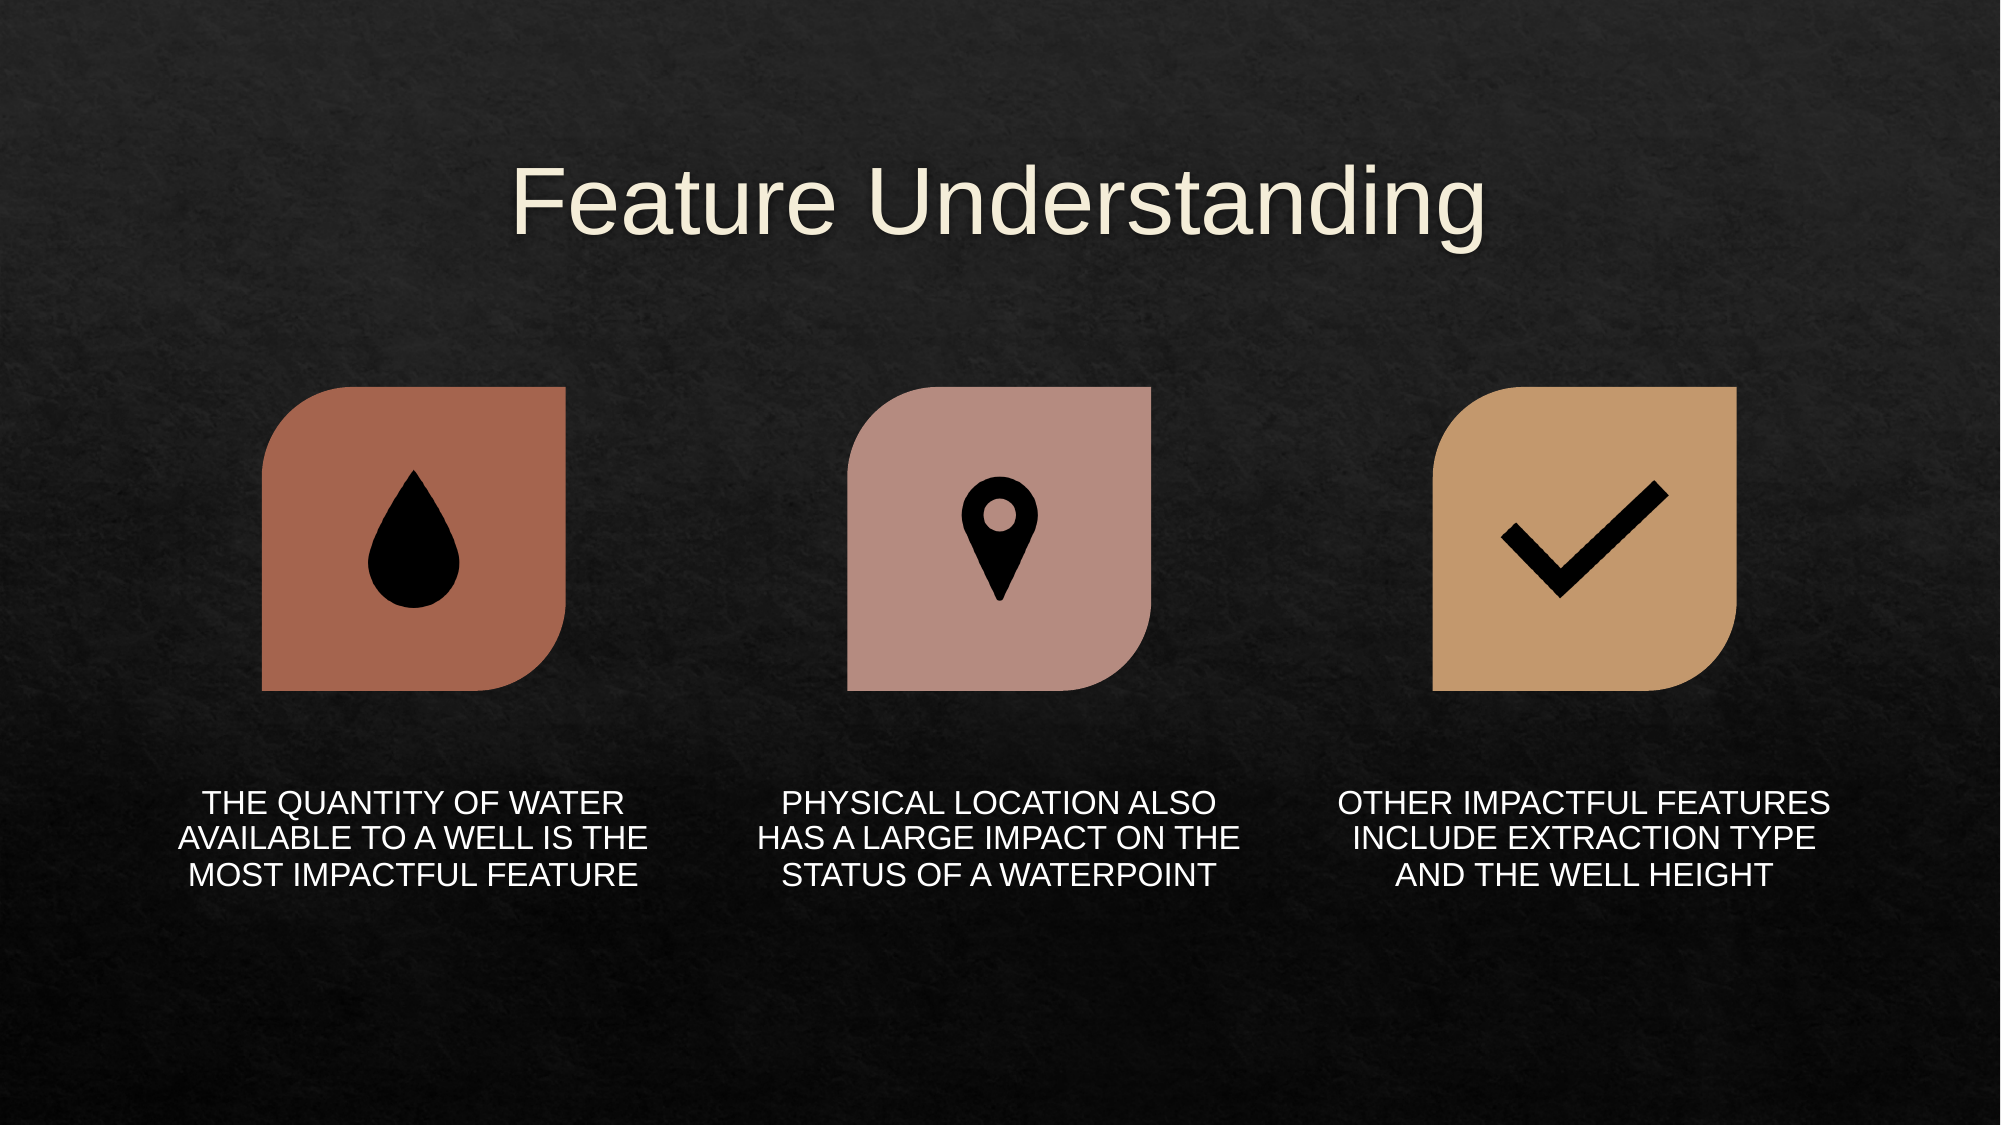

# Feature Understanding
The quantity of water available to a well is the most impactful feature
Physical location also has a large impact on the status of a waterpoint
Other impactful features include extraction type and the well height